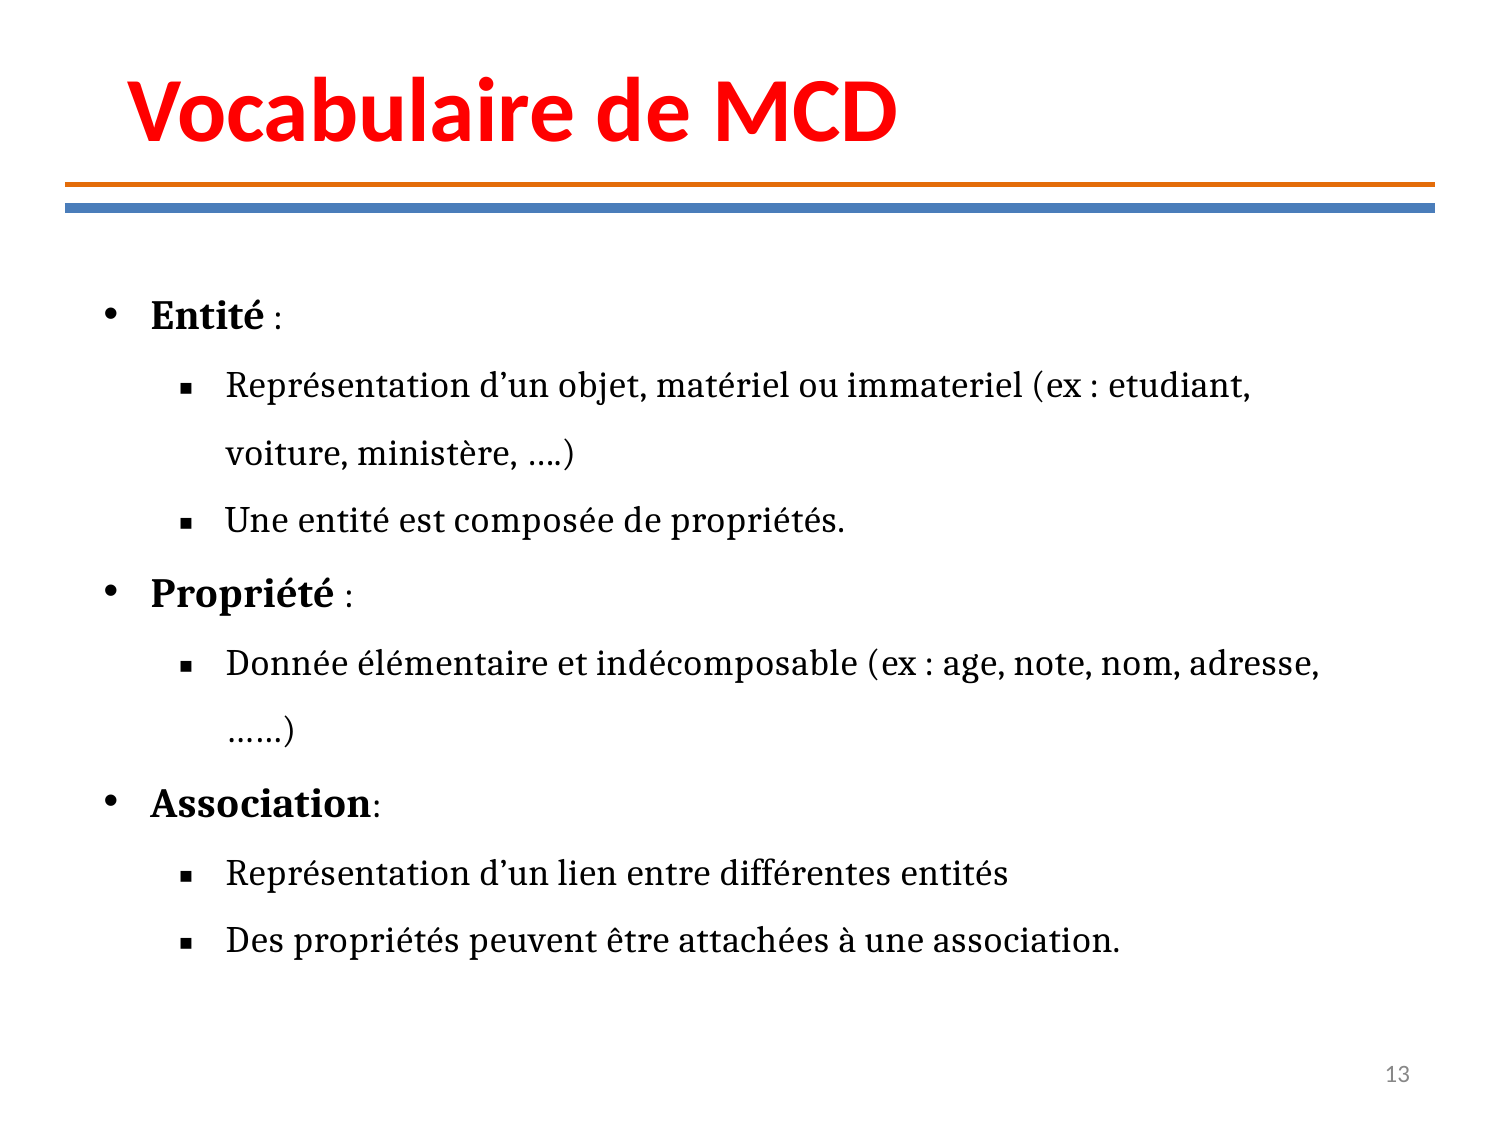

Vocabulaire de MCD
Entité :
Représentation d’un objet, matériel ou immateriel (ex : etudiant, voiture, ministère, ….)
Une entité est composée de propriétés.
Propriété :
Donnée élémentaire et indécomposable (ex : age, note, nom, adresse, ……)
Association:
Représentation d’un lien entre différentes entités
Des propriétés peuvent être attachées à une association.
13